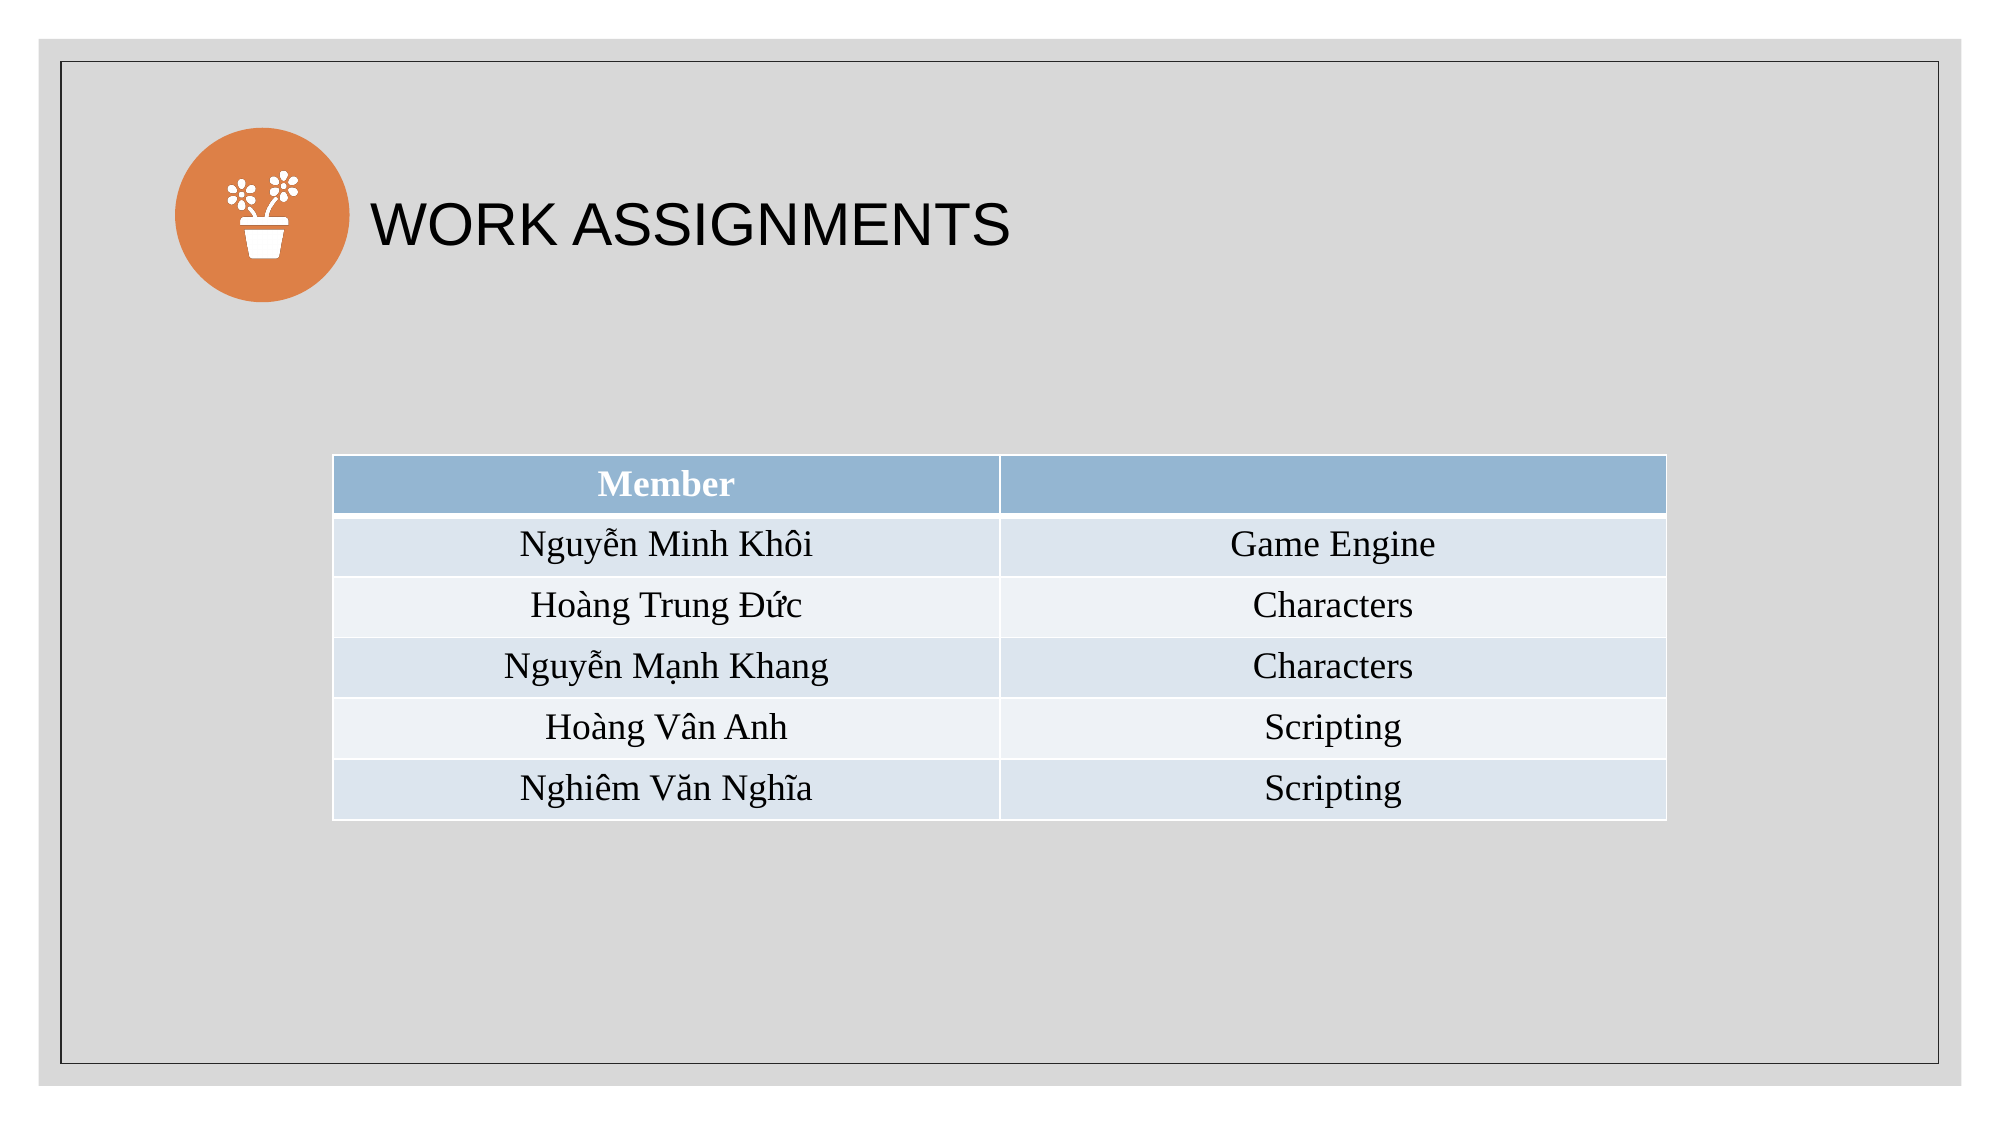

WORK ASSignments
| Member |  |
| --- | --- |
| Nguyễn Minh Khôi | Game Engine |
| Hoàng Trung Đức | Characters |
| Nguyễn Mạnh Khang | Characters |
| Hoàng Vân Anh | Scripting |
| Nghiêm Văn Nghĩa | Scripting |